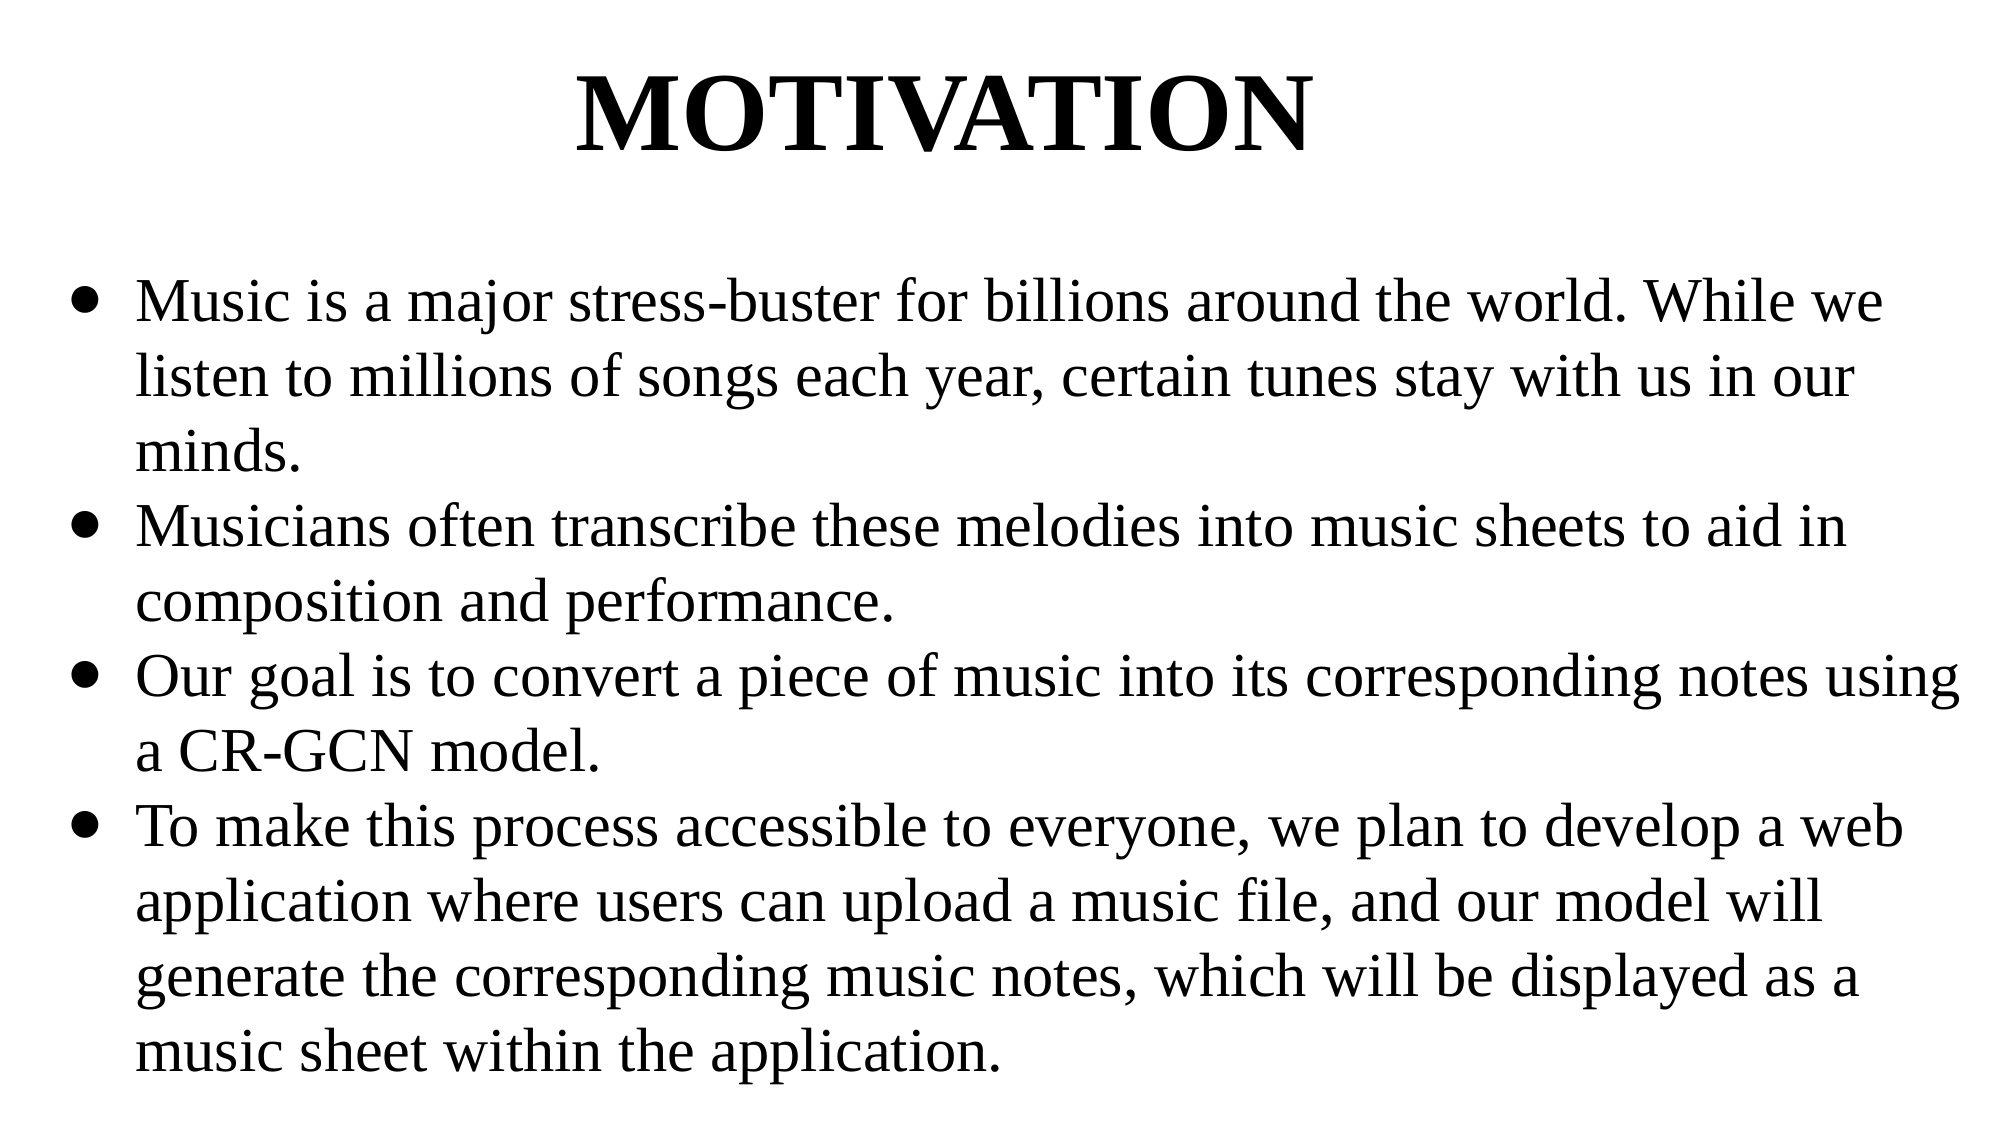

MOTIVATION
Music is a major stress-buster for billions around the world. While we listen to millions of songs each year, certain tunes stay with us in our minds.
Musicians often transcribe these melodies into music sheets to aid in composition and performance.
Our goal is to convert a piece of music into its corresponding notes using a CR-GCN model.
To make this process accessible to everyone, we plan to develop a web application where users can upload a music file, and our model will generate the corresponding music notes, which will be displayed as a music sheet within the application.